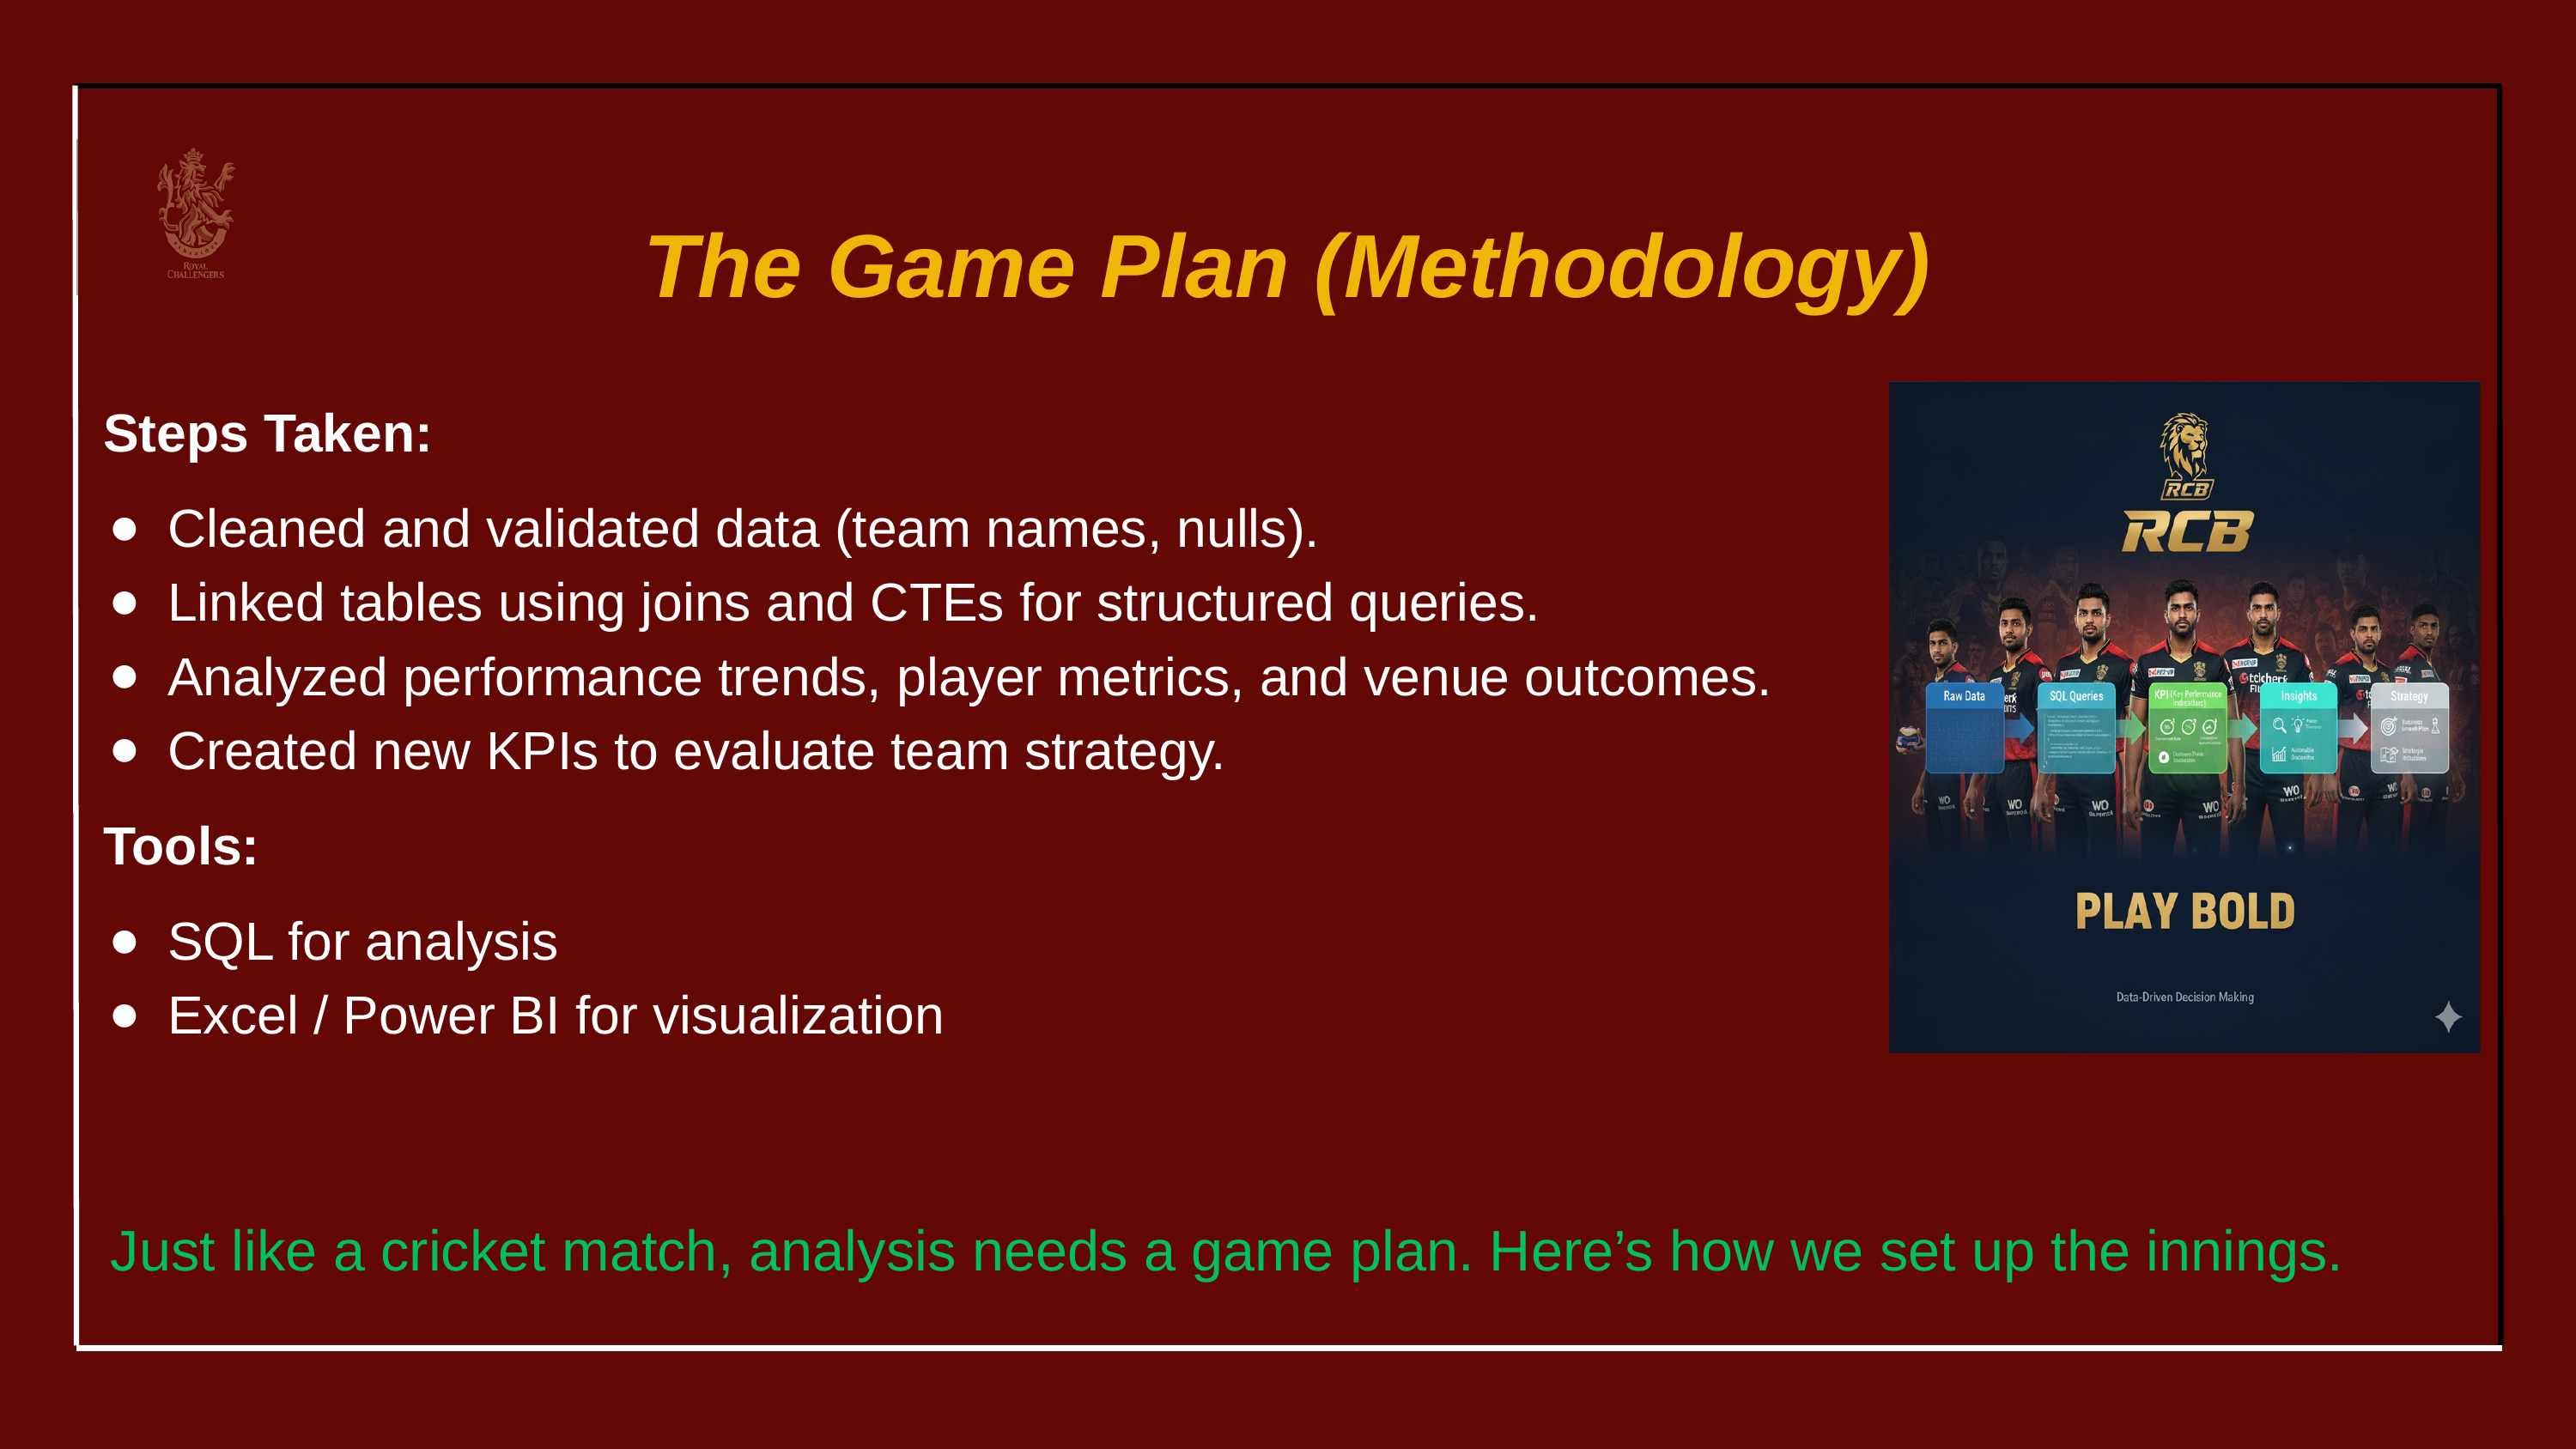

The Game Plan (Methodology)

Steps Taken:
Cleaned and validated data (team names, nulls).
Linked tables using joins and CTEs for structured queries.
Analyzed performance trends, player metrics, and venue outcomes.
Created new KPIs to evaluate team strategy.
Tools:
SQL for analysis
Excel / Power BI for visualization
Just like a cricket match, analysis needs a game plan. Here’s how we set up the innings.